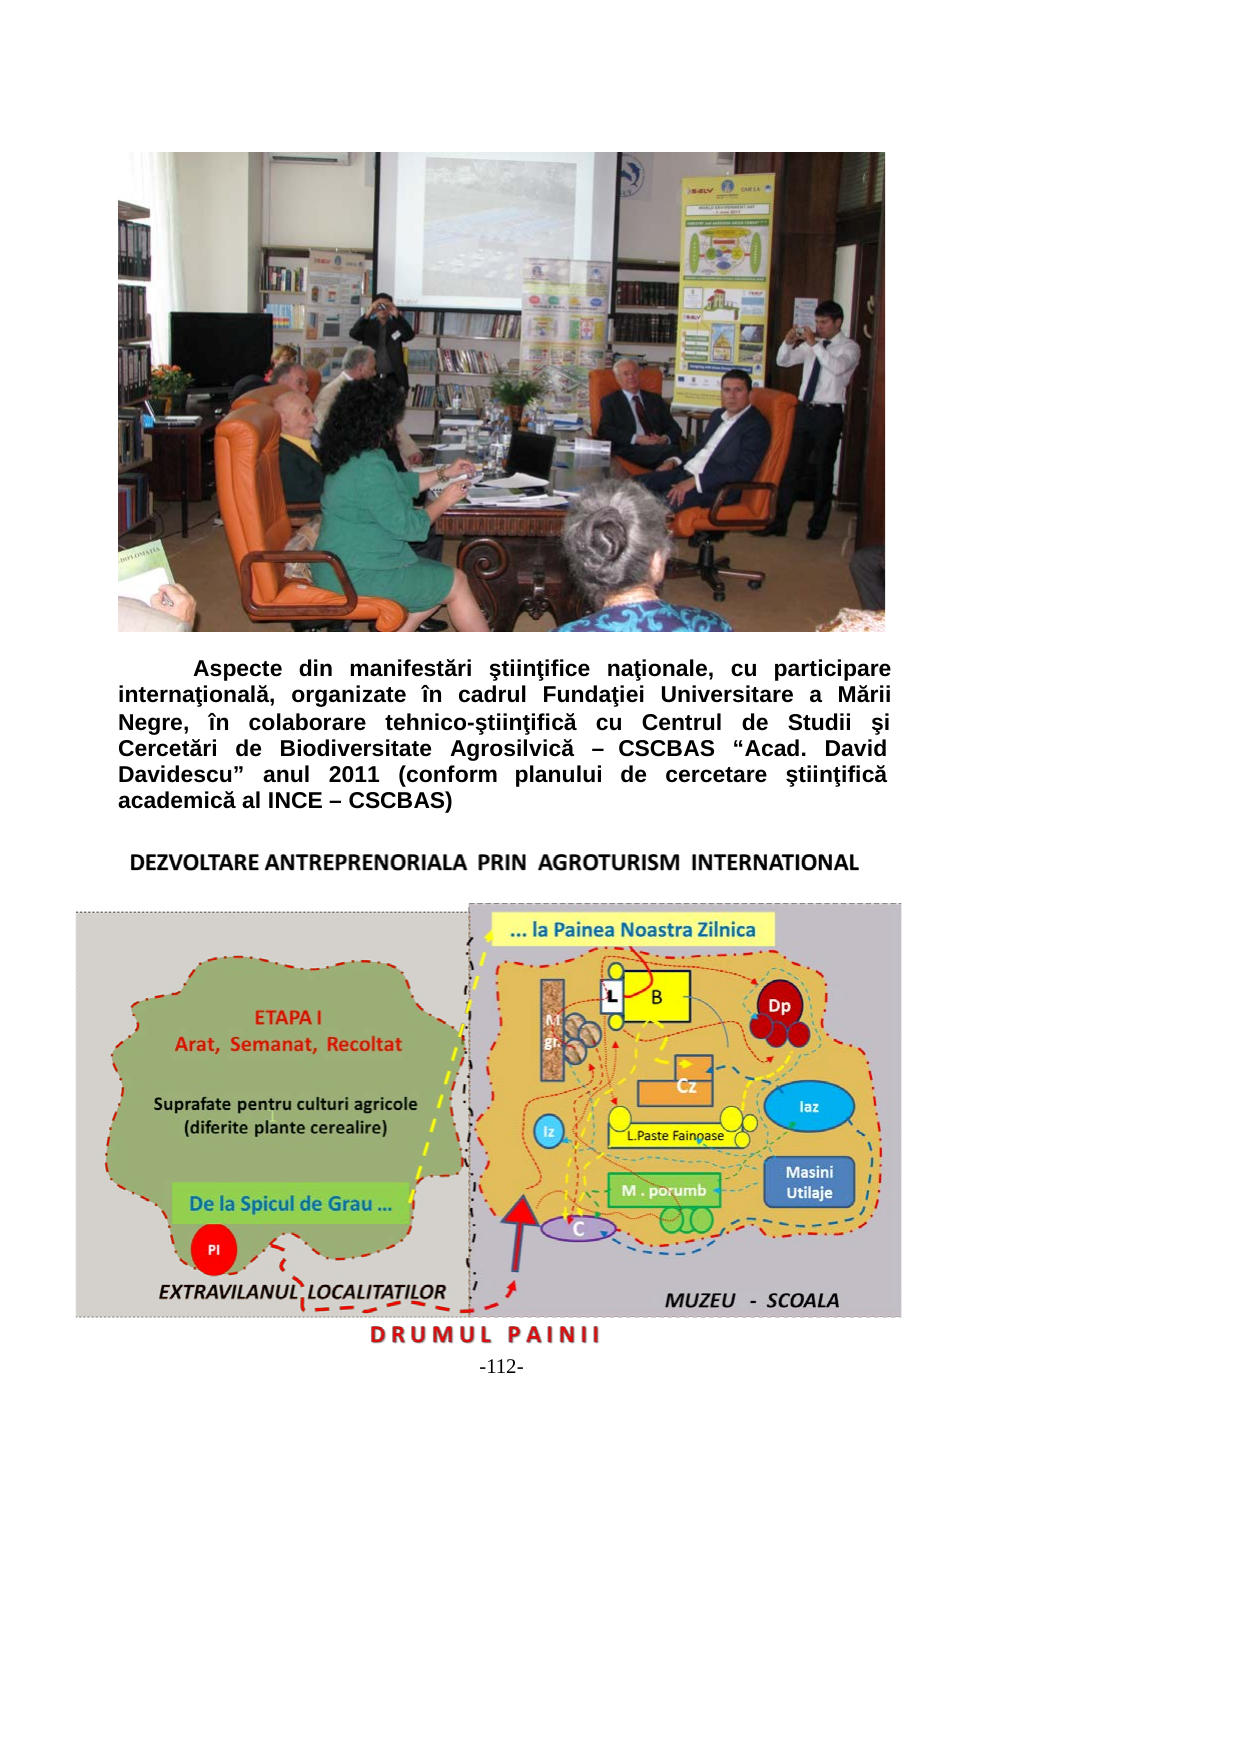

Aspecte  din  manifestări  ştiinţifice  naţionale,  cu  participare
internaţională,  organizate  în  cadrul  Fundaţiei  Universitare  a  Mării
Negre,   în  colaborare  tehnico-ştiinţifică  cu  Centrul   de  Studii  şi
Cercetări  de  Biodiversitate  Agrosilvică  –
CSCBAS  “Acad.  David
Davidescu”  anul  2011  (conform
academică al INCE – CSCBAS)
planului
de
cercetare
ştiinţifică

-112-